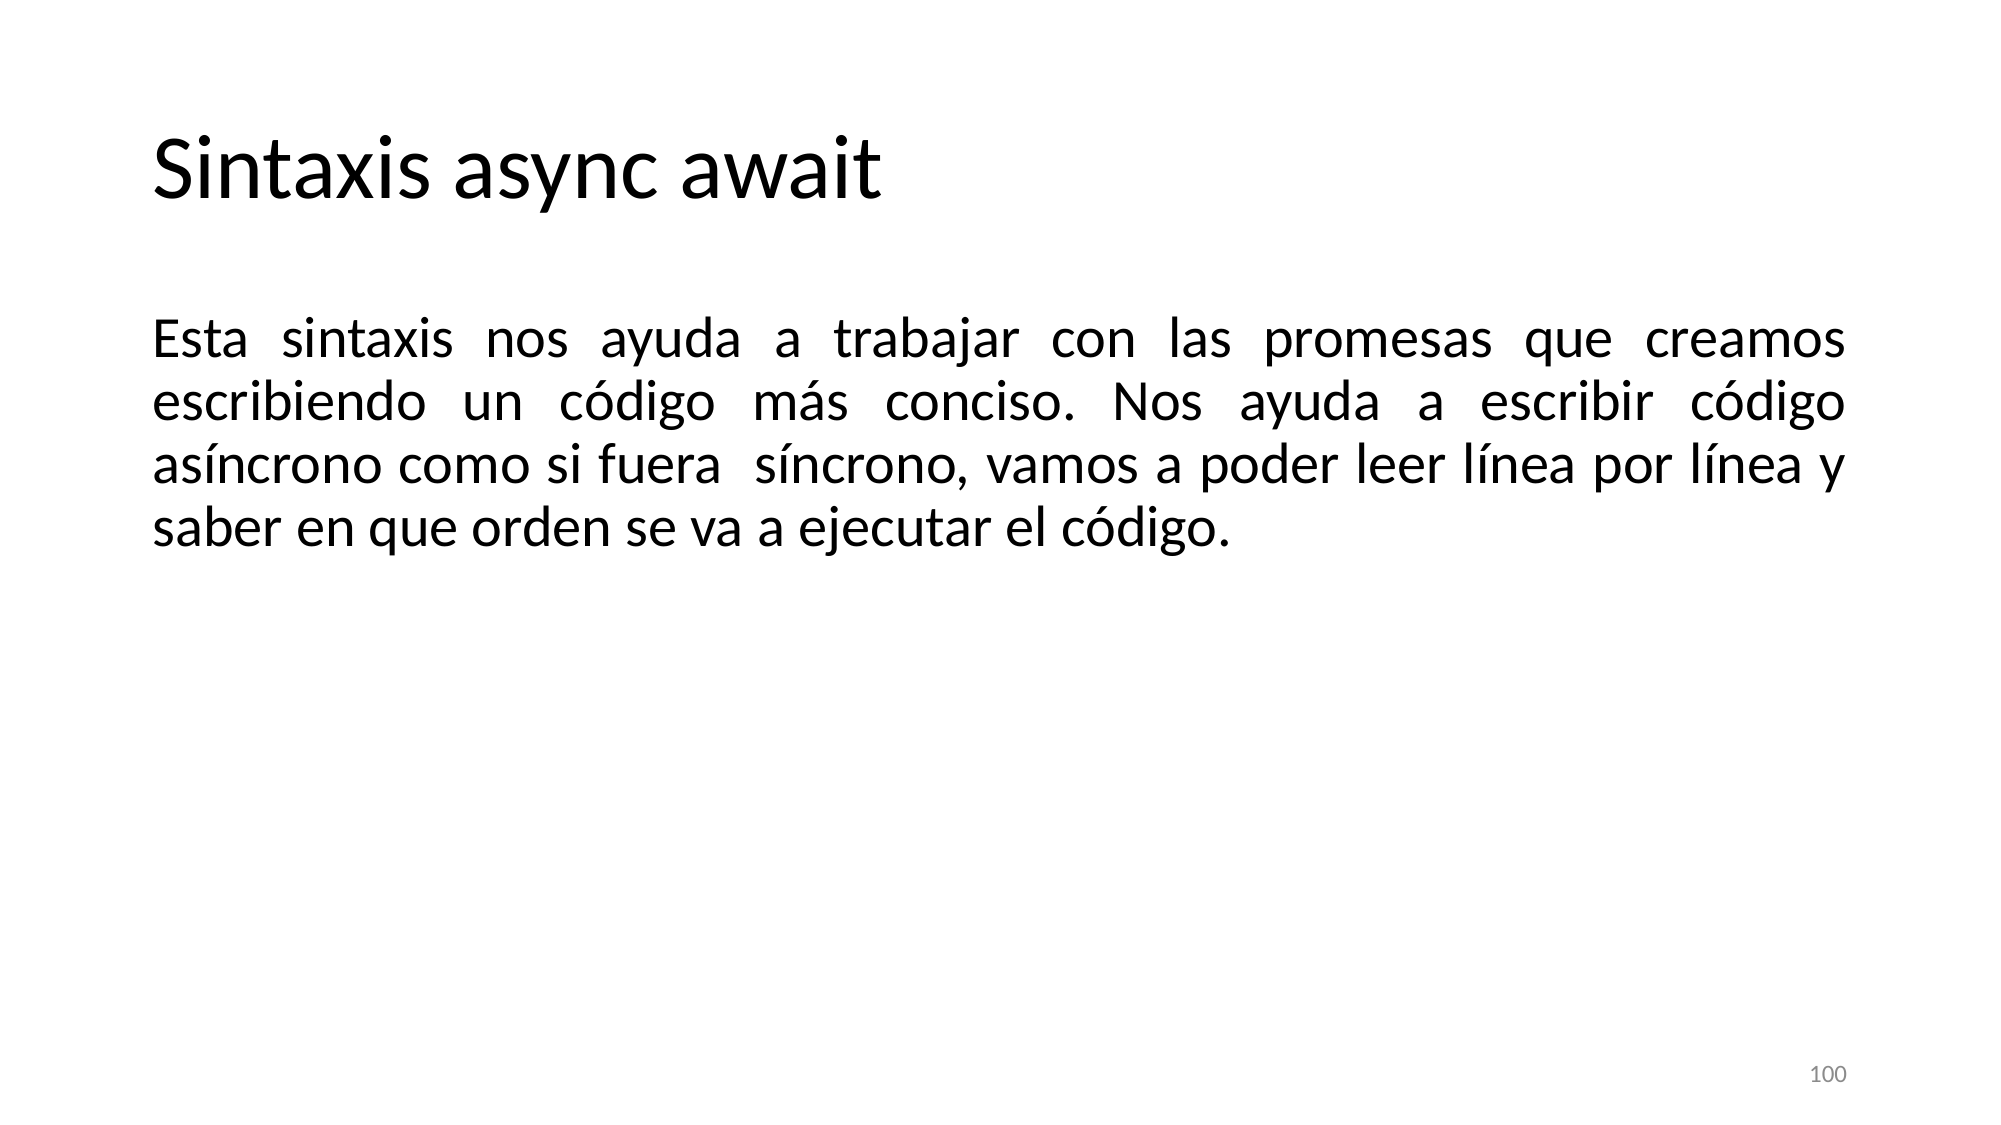

# Sintaxis async await
Esta sintaxis nos ayuda a trabajar con las promesas que creamos escribiendo un código más conciso. Nos ayuda a escribir código asíncrono como si fuera  síncrono, vamos a poder leer línea por línea y saber en que orden se va a ejecutar el código.
100